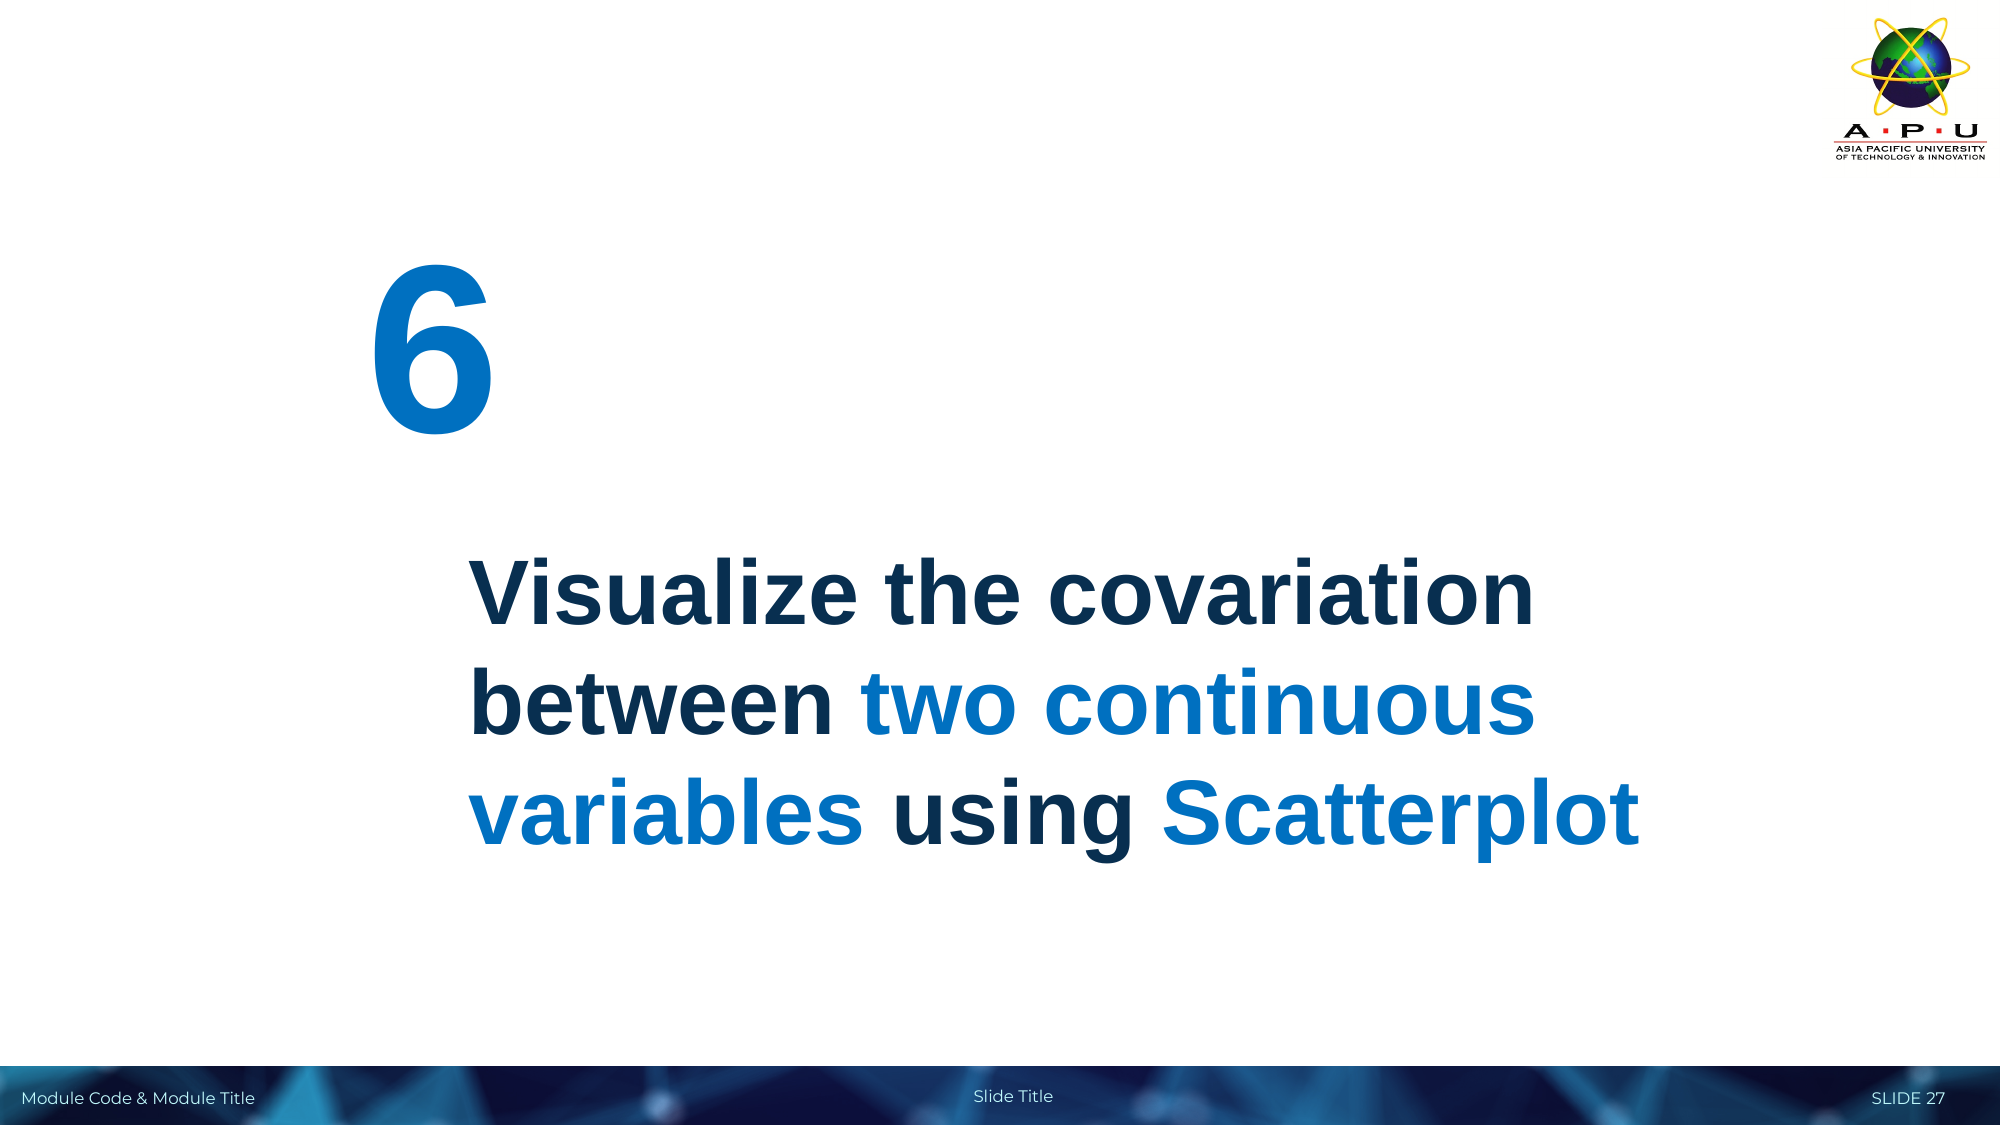

6
Visualize the covariation between two continuous variables using Scatterplot